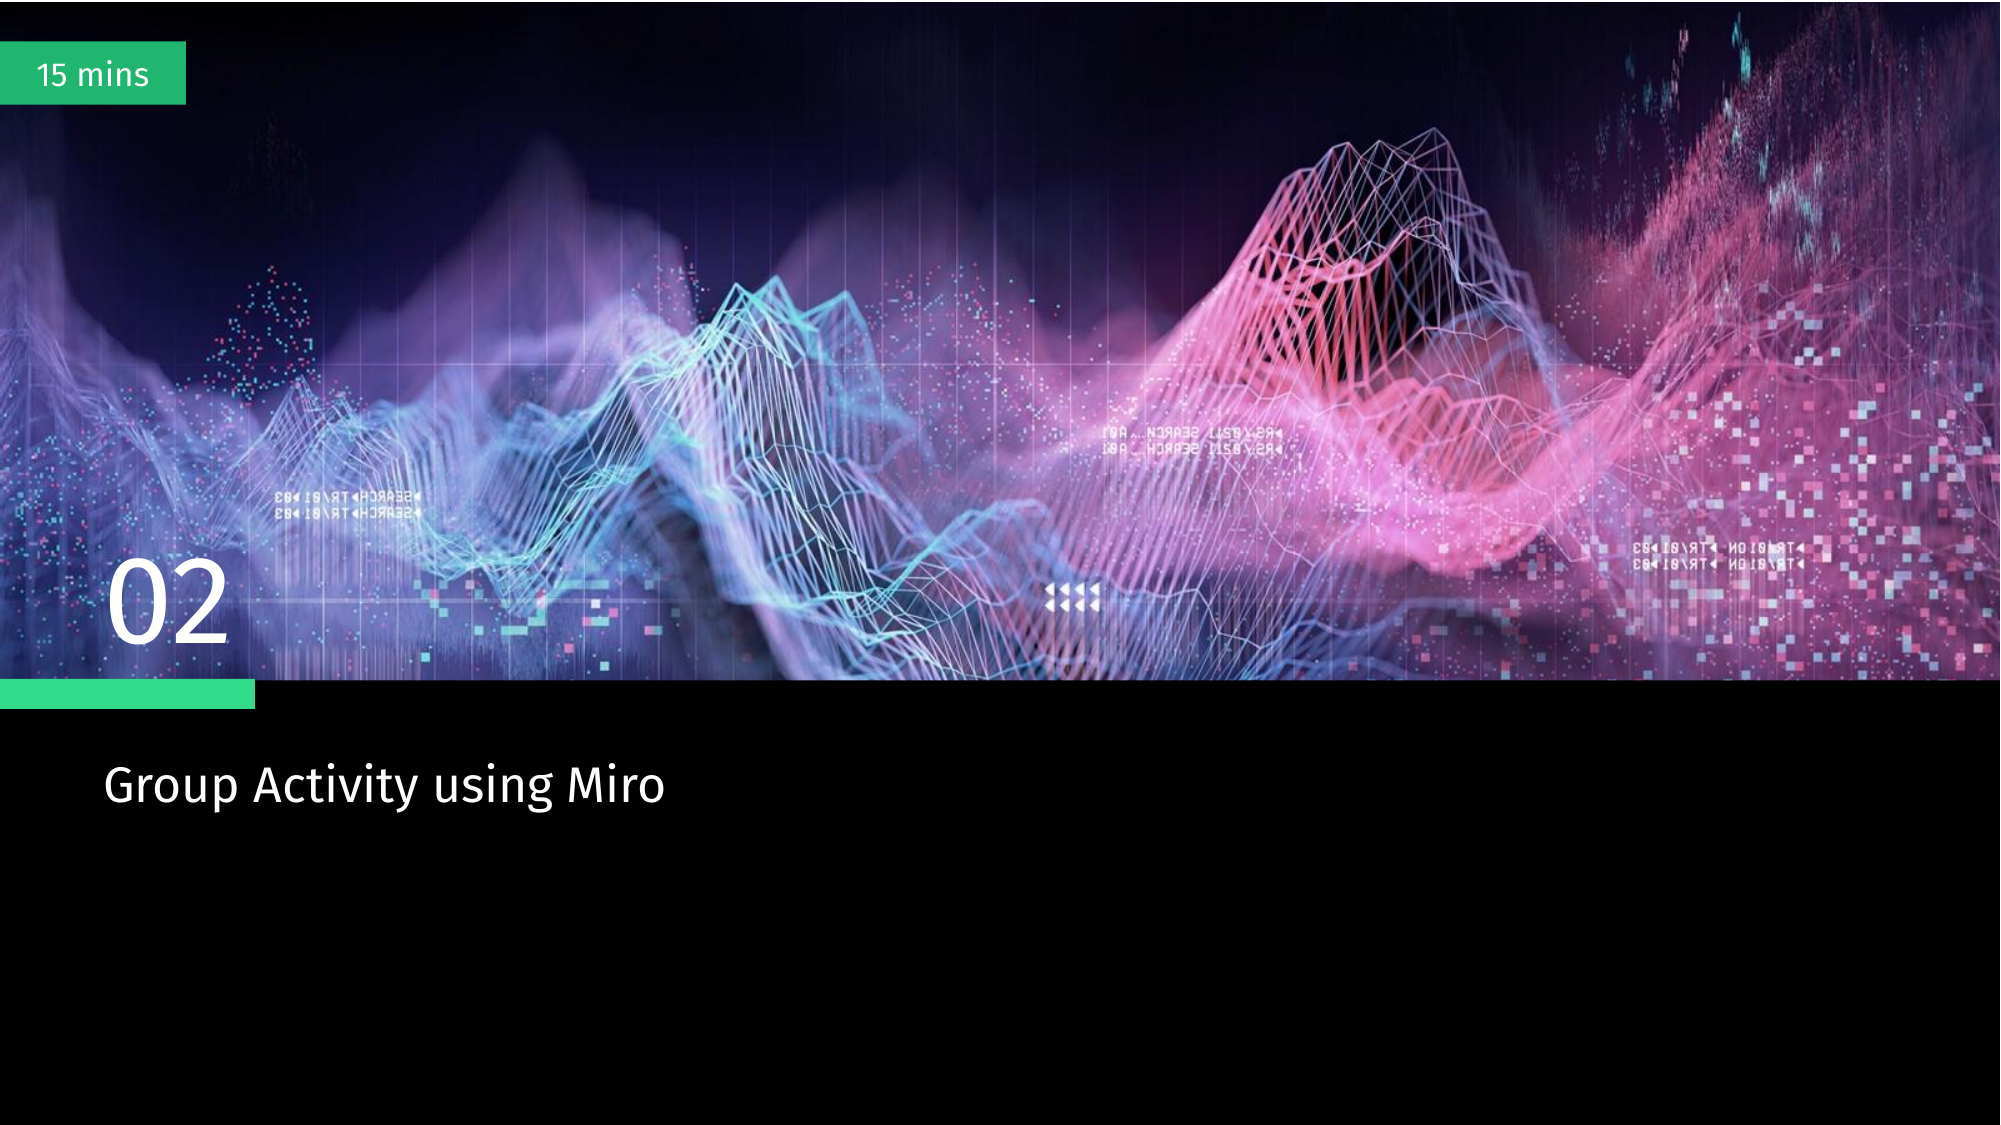

15 mins
# Group Activity using Miro